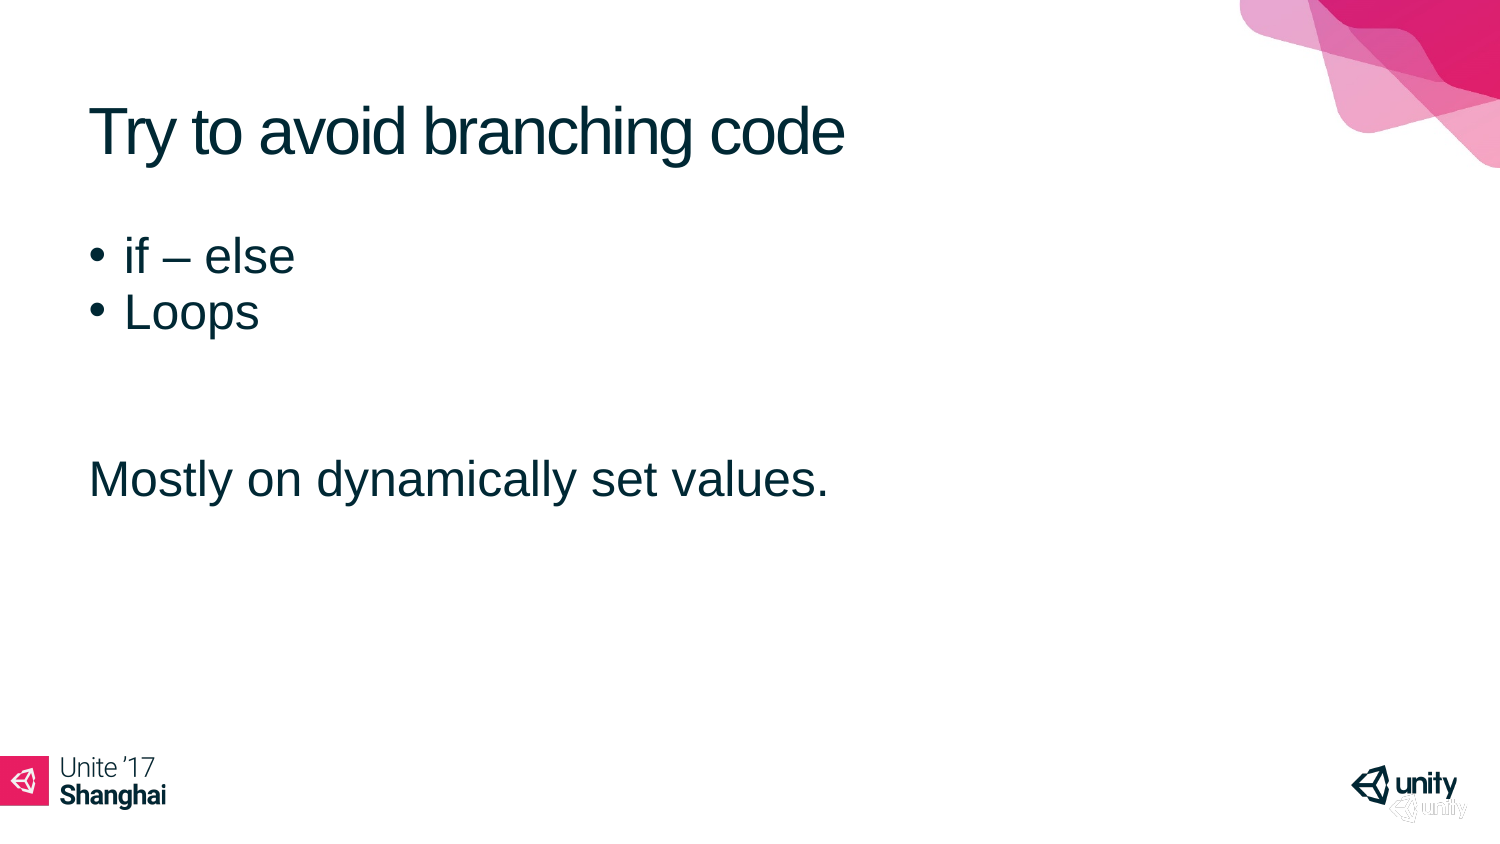

# Try to avoid branching code
if – else
Loops

Mostly on dynamically set values.